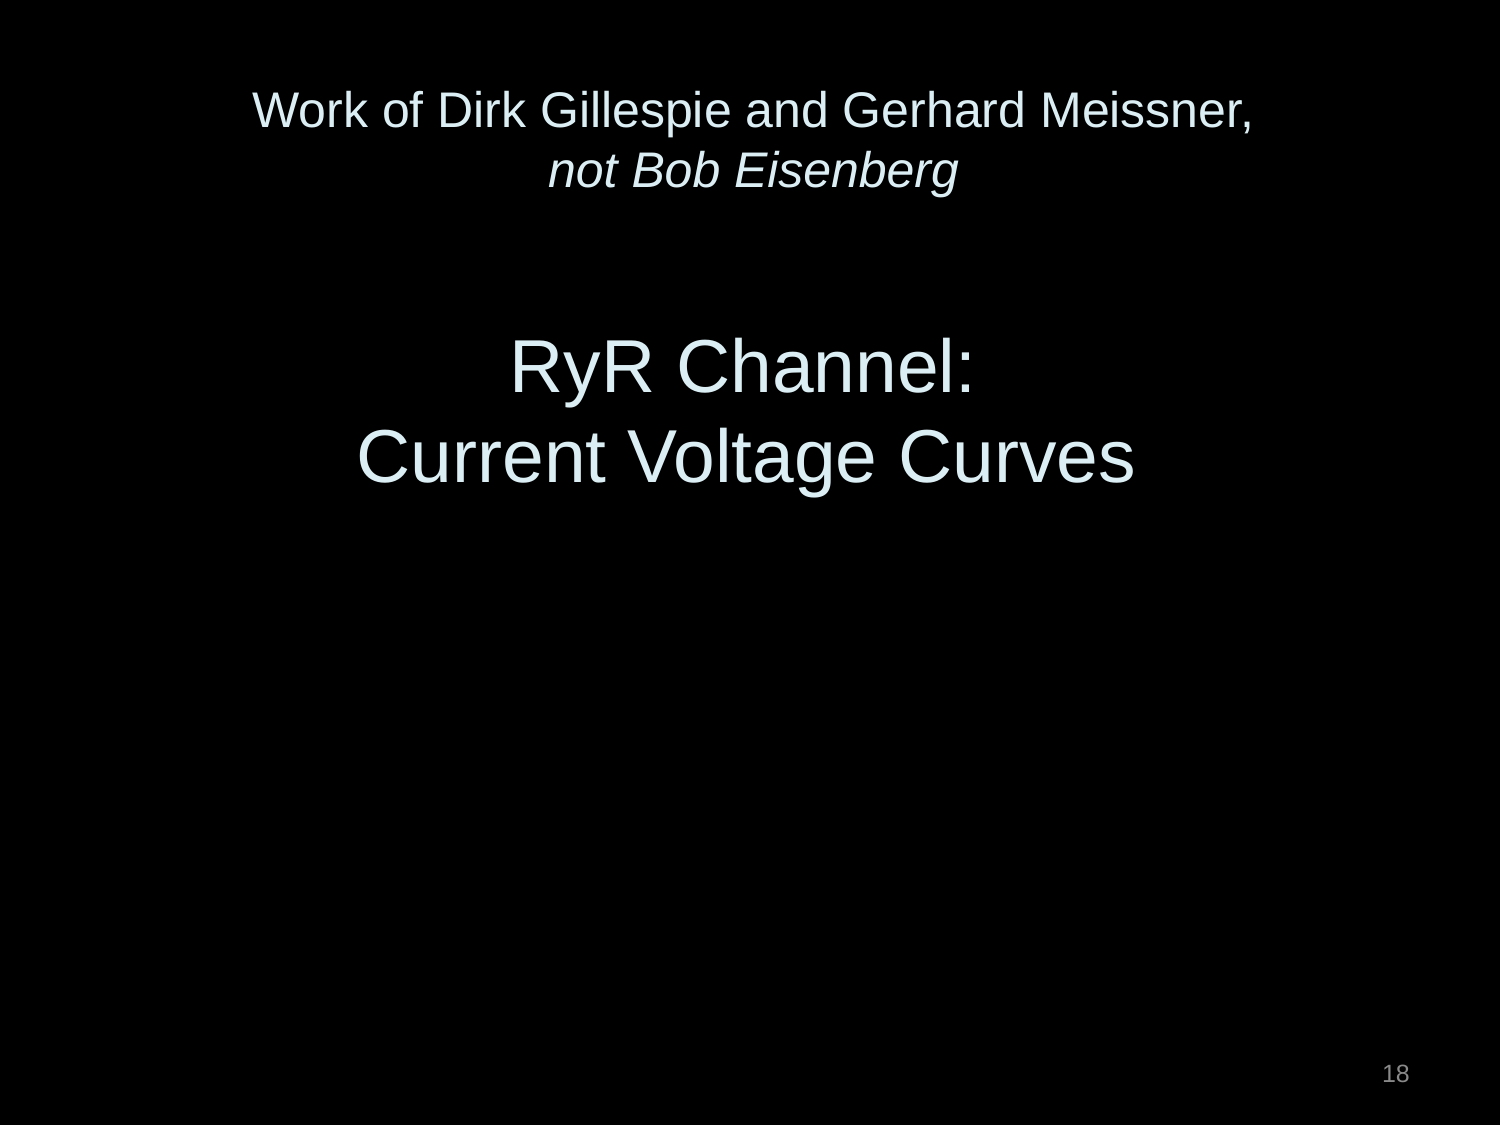

Work of Dirk Gillespie and Gerhard Meissner,
not Bob Eisenberg

RyR Channel:
Current Voltage Curves
18